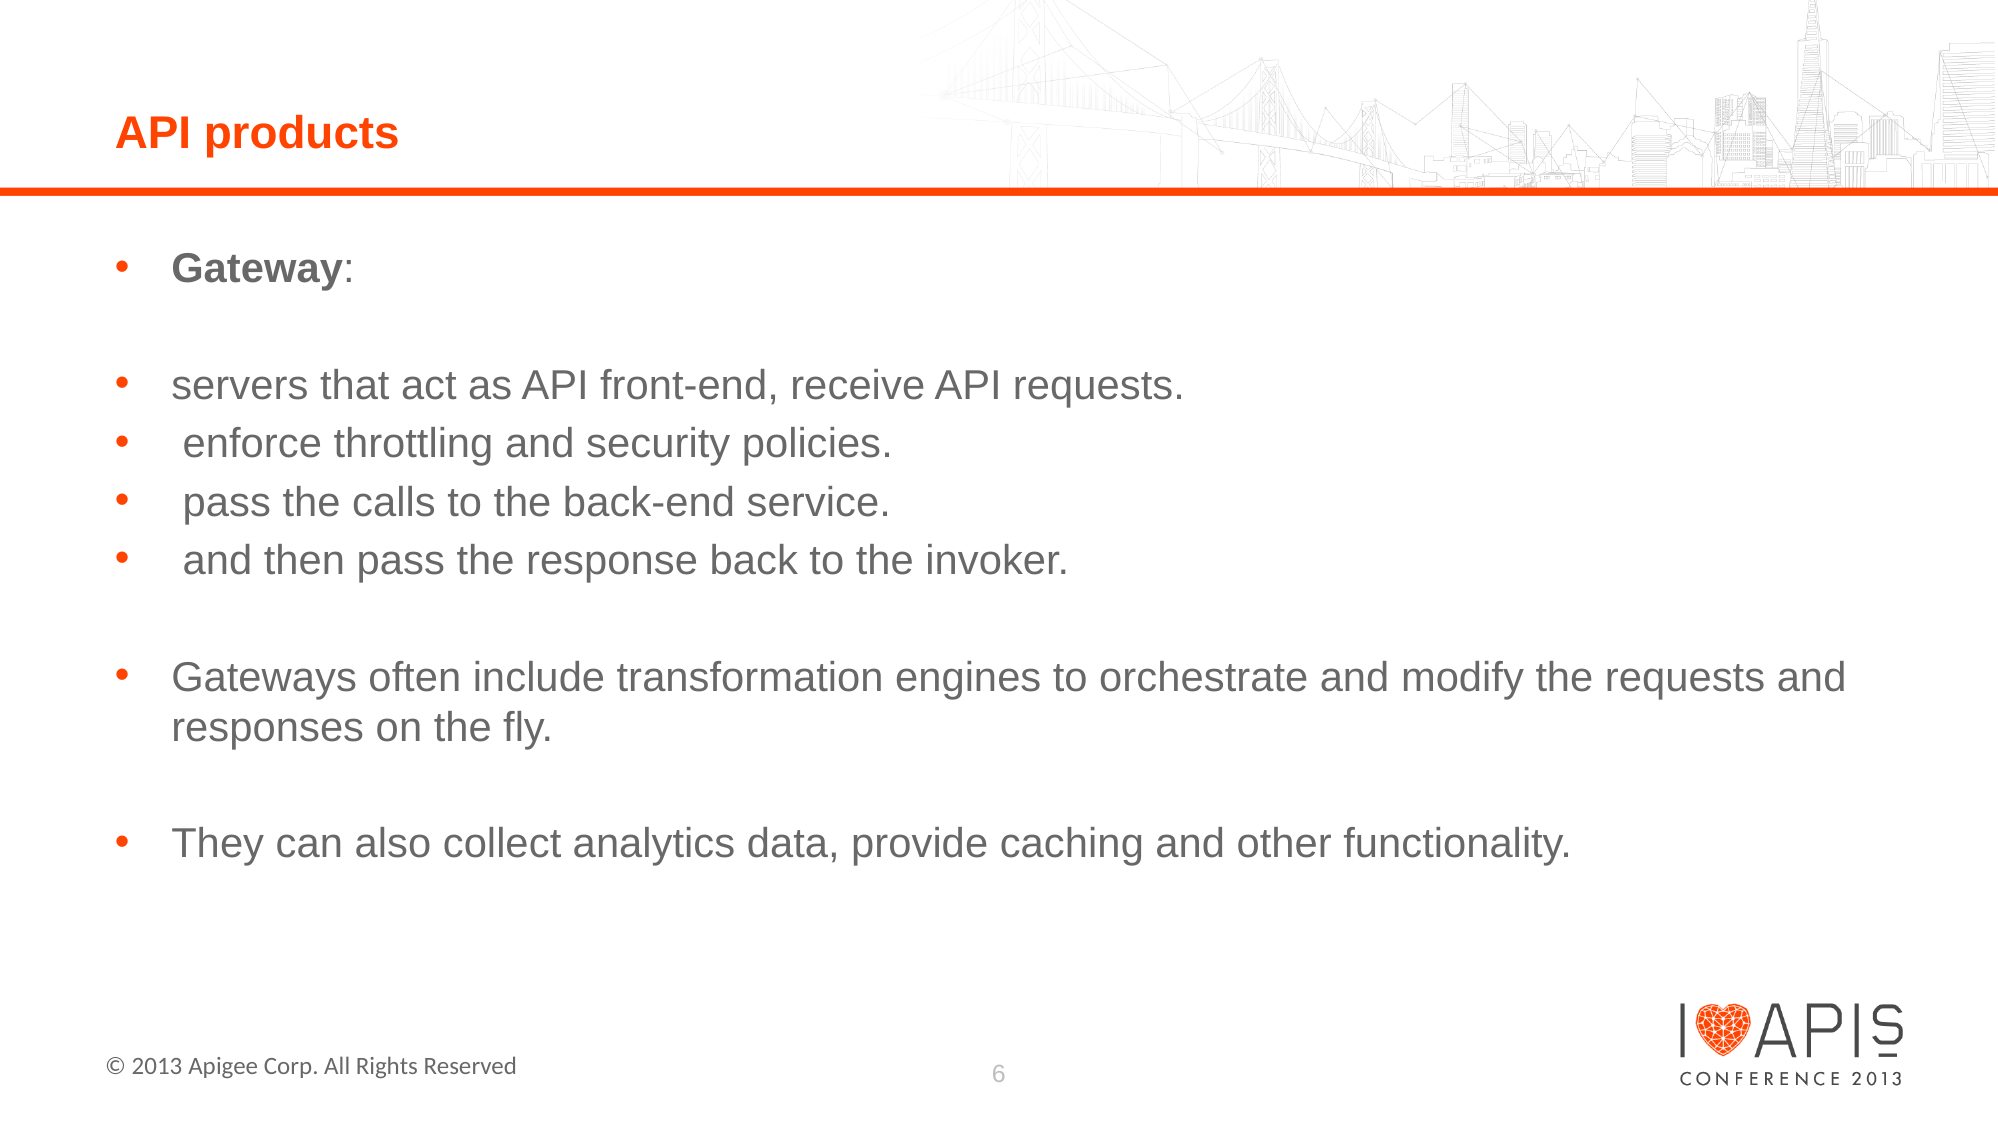

# API products
Gateway:

servers that act as API front-end, receive API requests.
 enforce throttling and security policies.
 pass the calls to the back-end service.
 and then pass the response back to the invoker.

Gateways often include transformation engines to orchestrate and modify the requests and responses on the fly.

They can also collect analytics data, provide caching and other functionality.
6